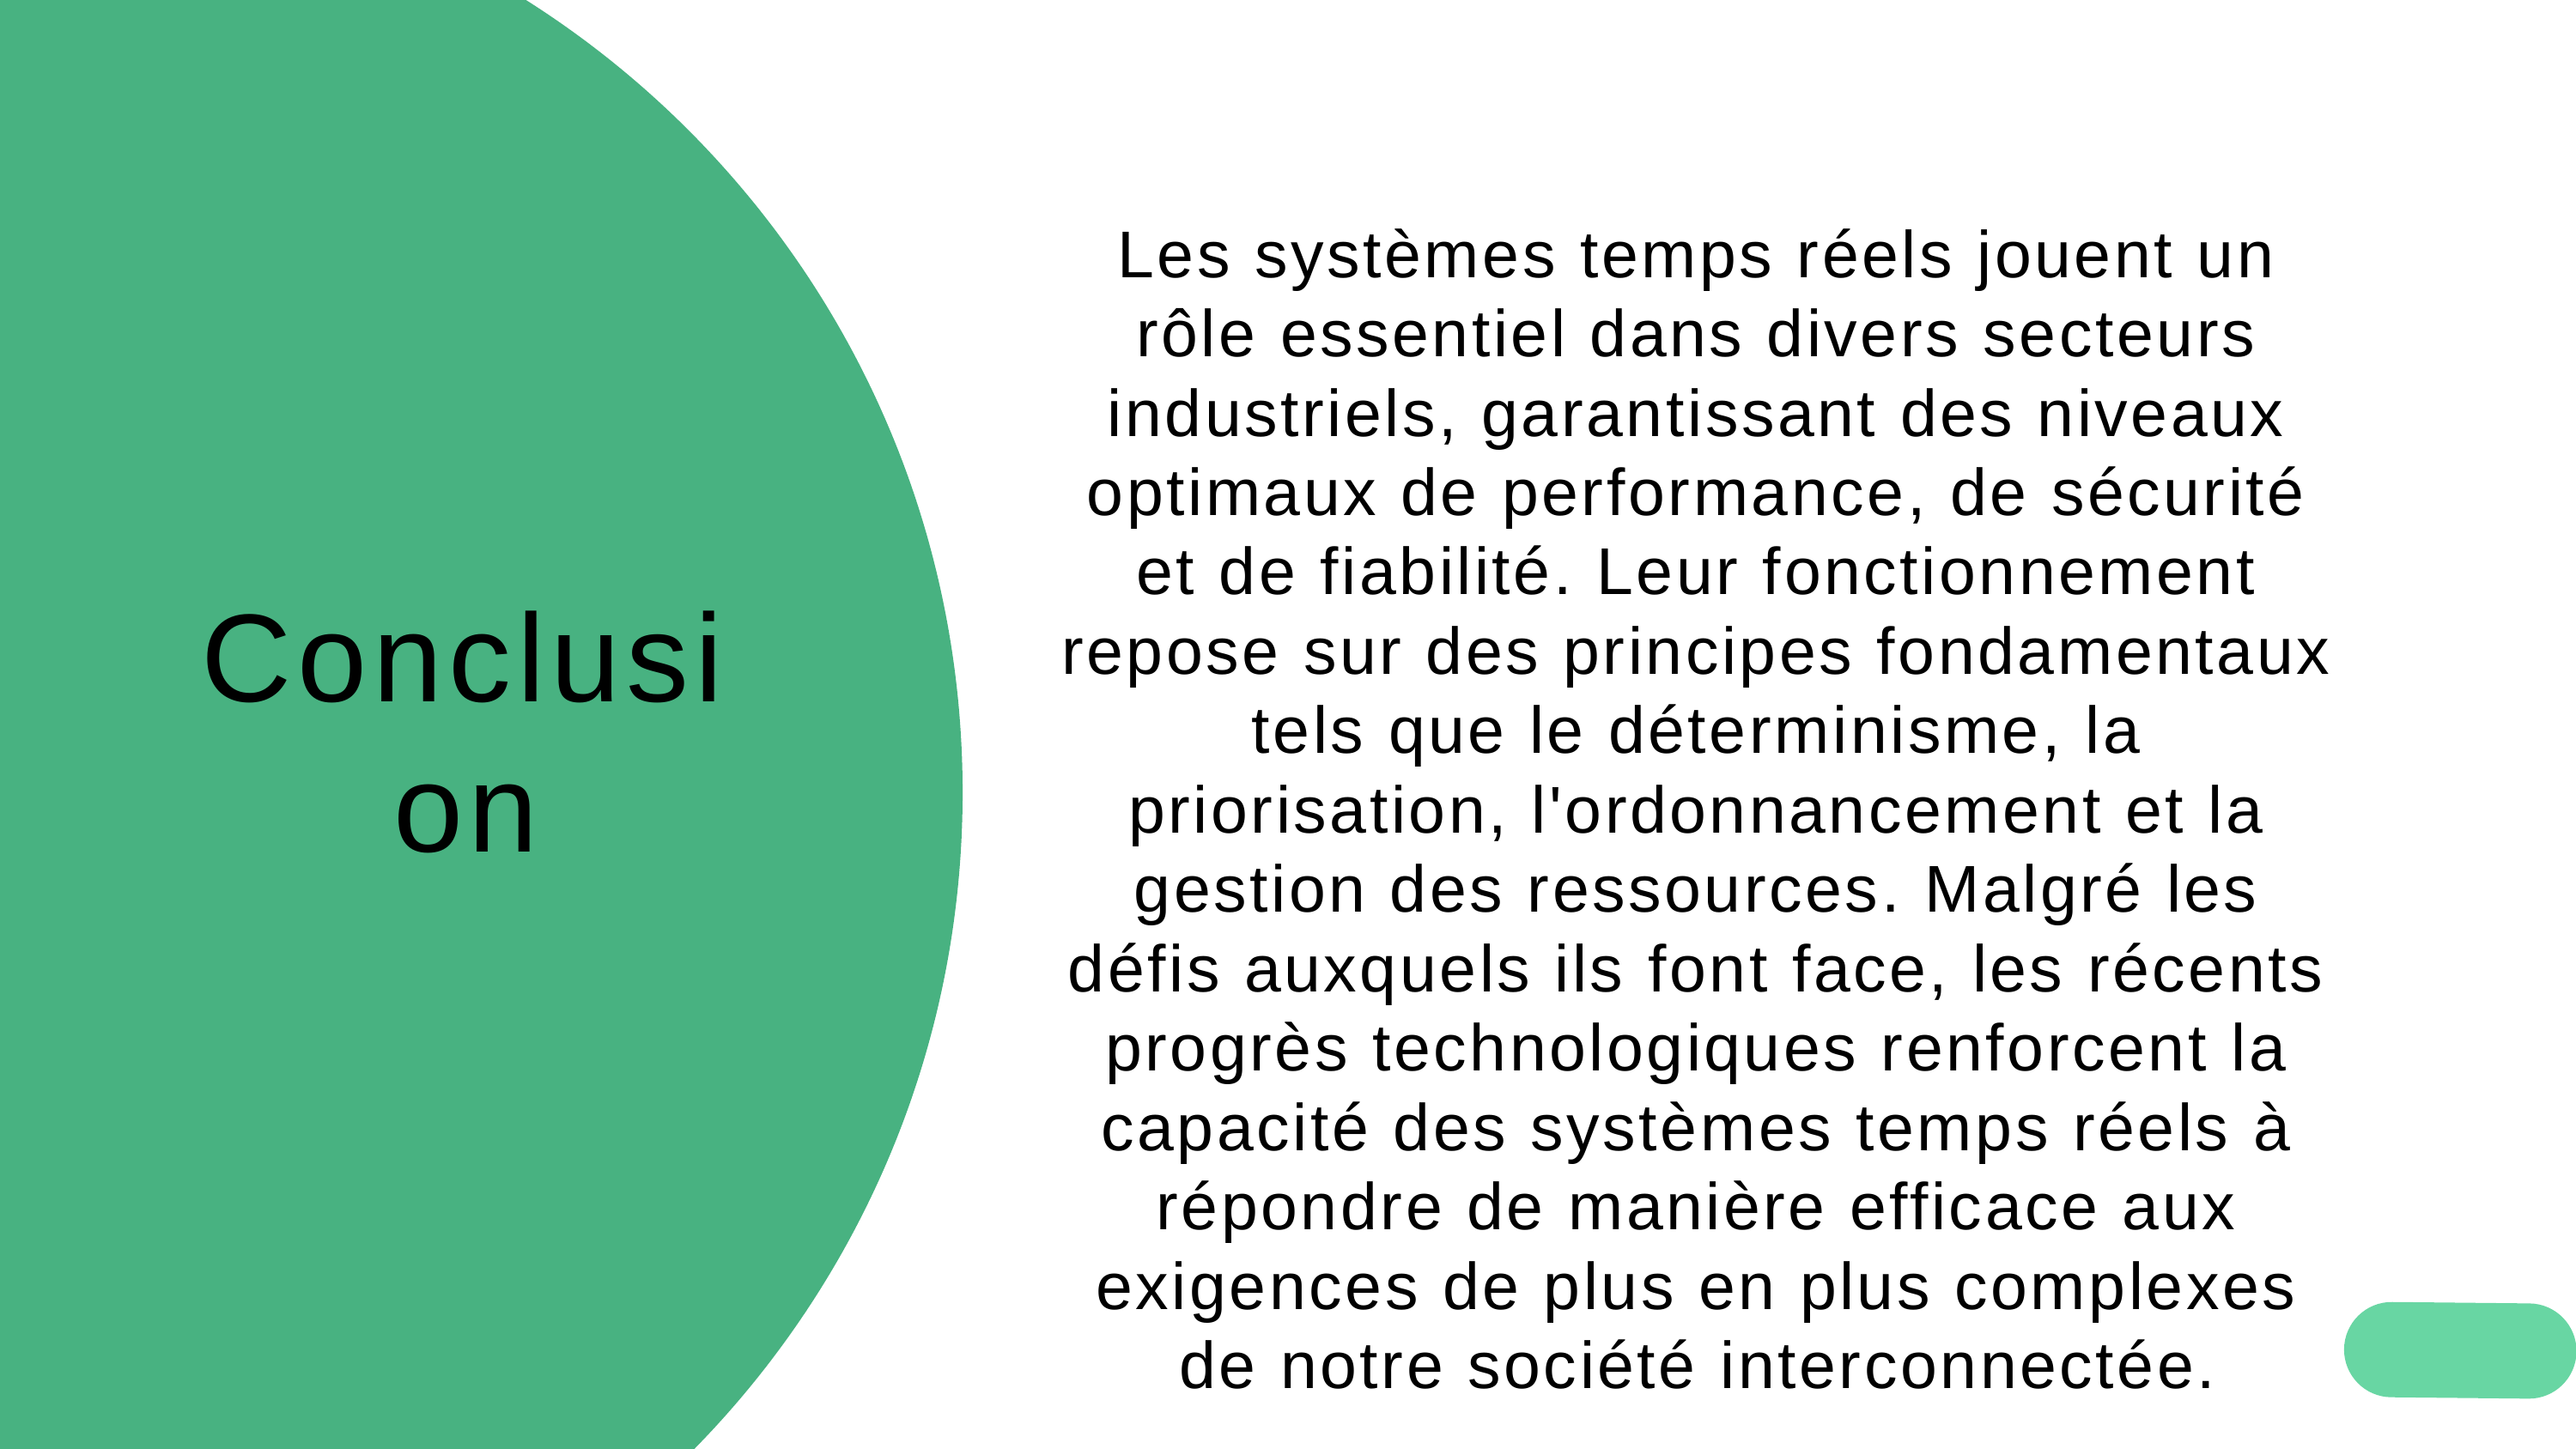

Les systèmes temps réels jouent un rôle essentiel dans divers secteurs industriels, garantissant des niveaux optimaux de performance, de sécurité et de fiabilité. Leur fonctionnement repose sur des principes fondamentaux tels que le déterminisme, la priorisation, l'ordonnancement et la gestion des ressources. Malgré les défis auxquels ils font face, les récents progrès technologiques renforcent la capacité des systèmes temps réels à répondre de manière efficace aux exigences de plus en plus complexes de notre société interconnectée.
Conclusion